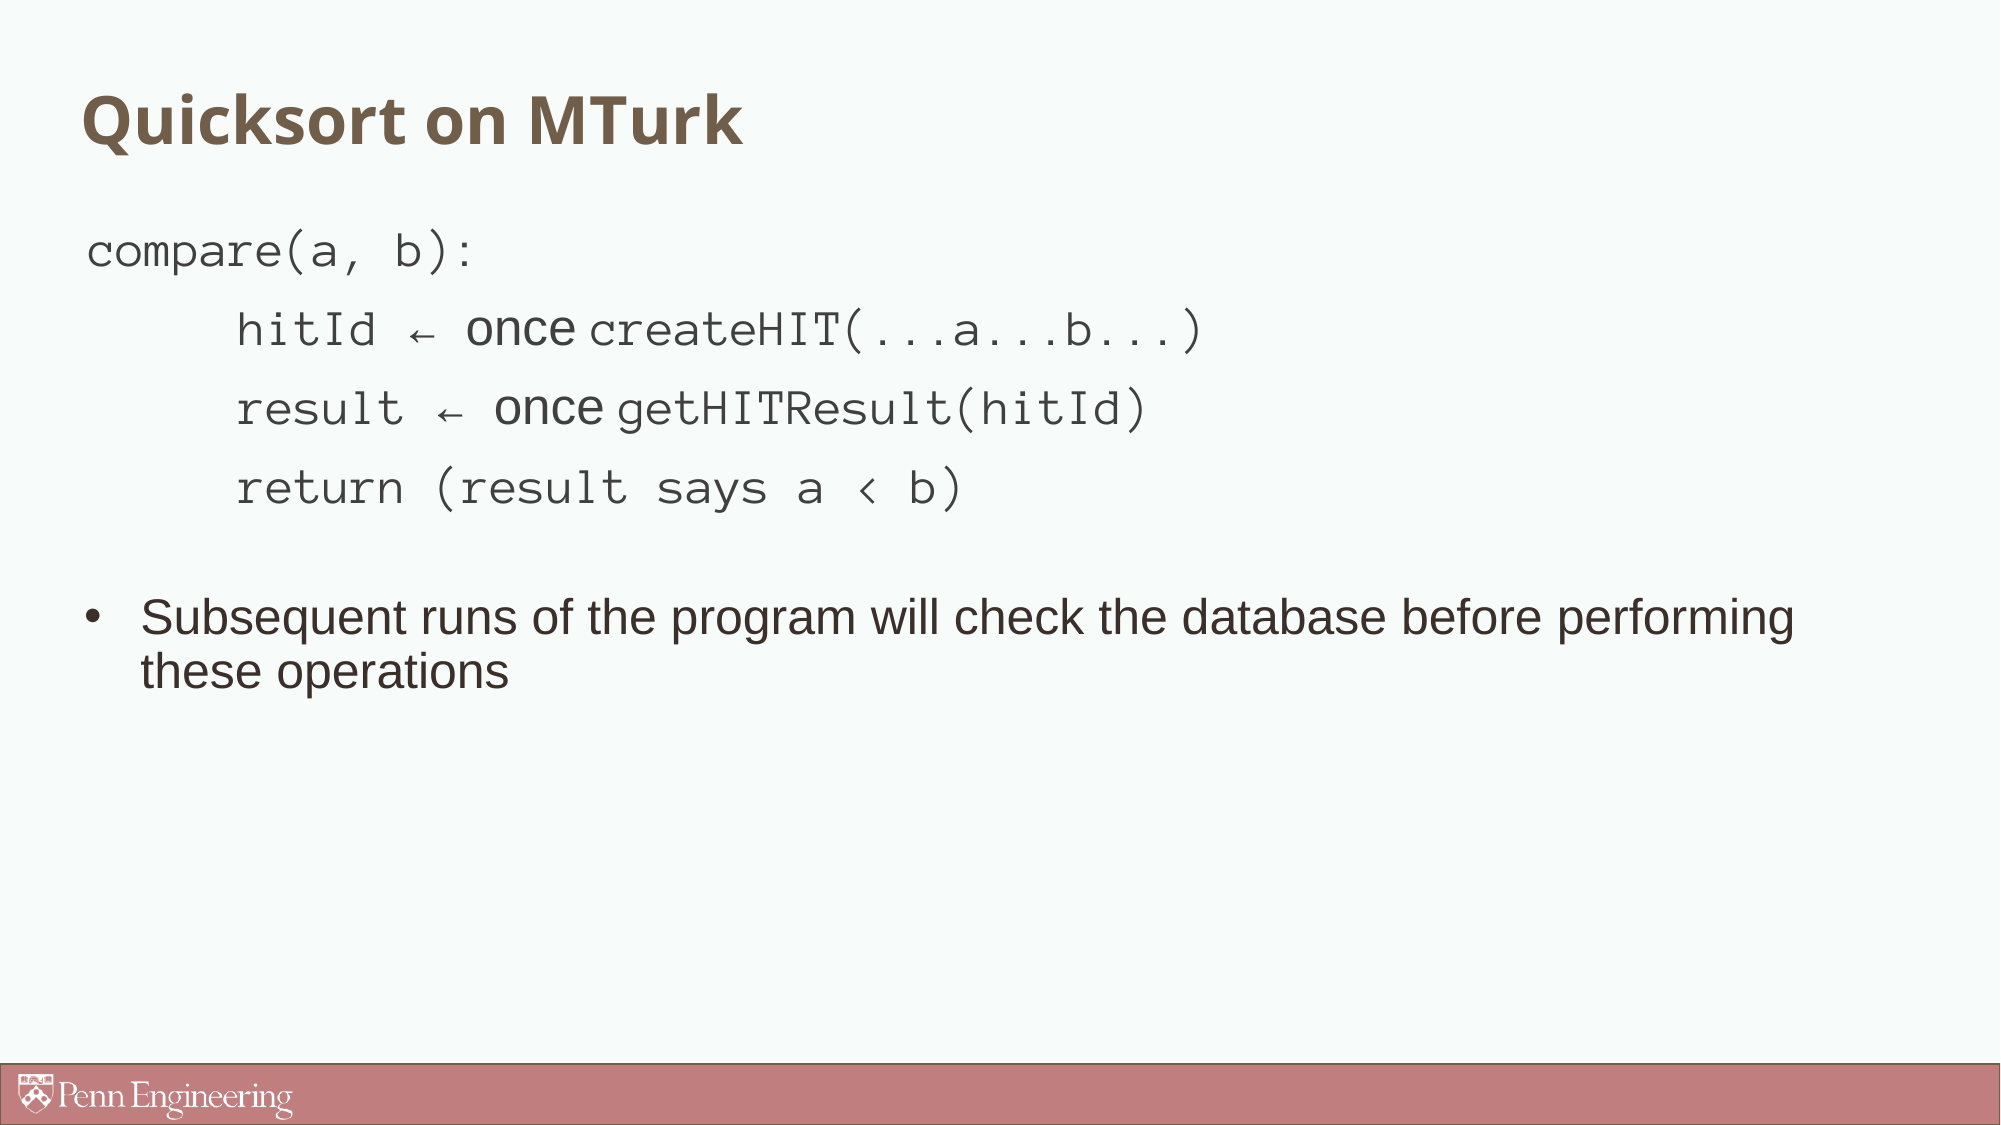

# Quicksort on MTurk
compare(a, b):
	hitId ← once createHIT(...a...b...)
	result ← once getHITResult(hitId)
	return (result says a < b)
Subsequent runs of the program will check the database before performing these operations